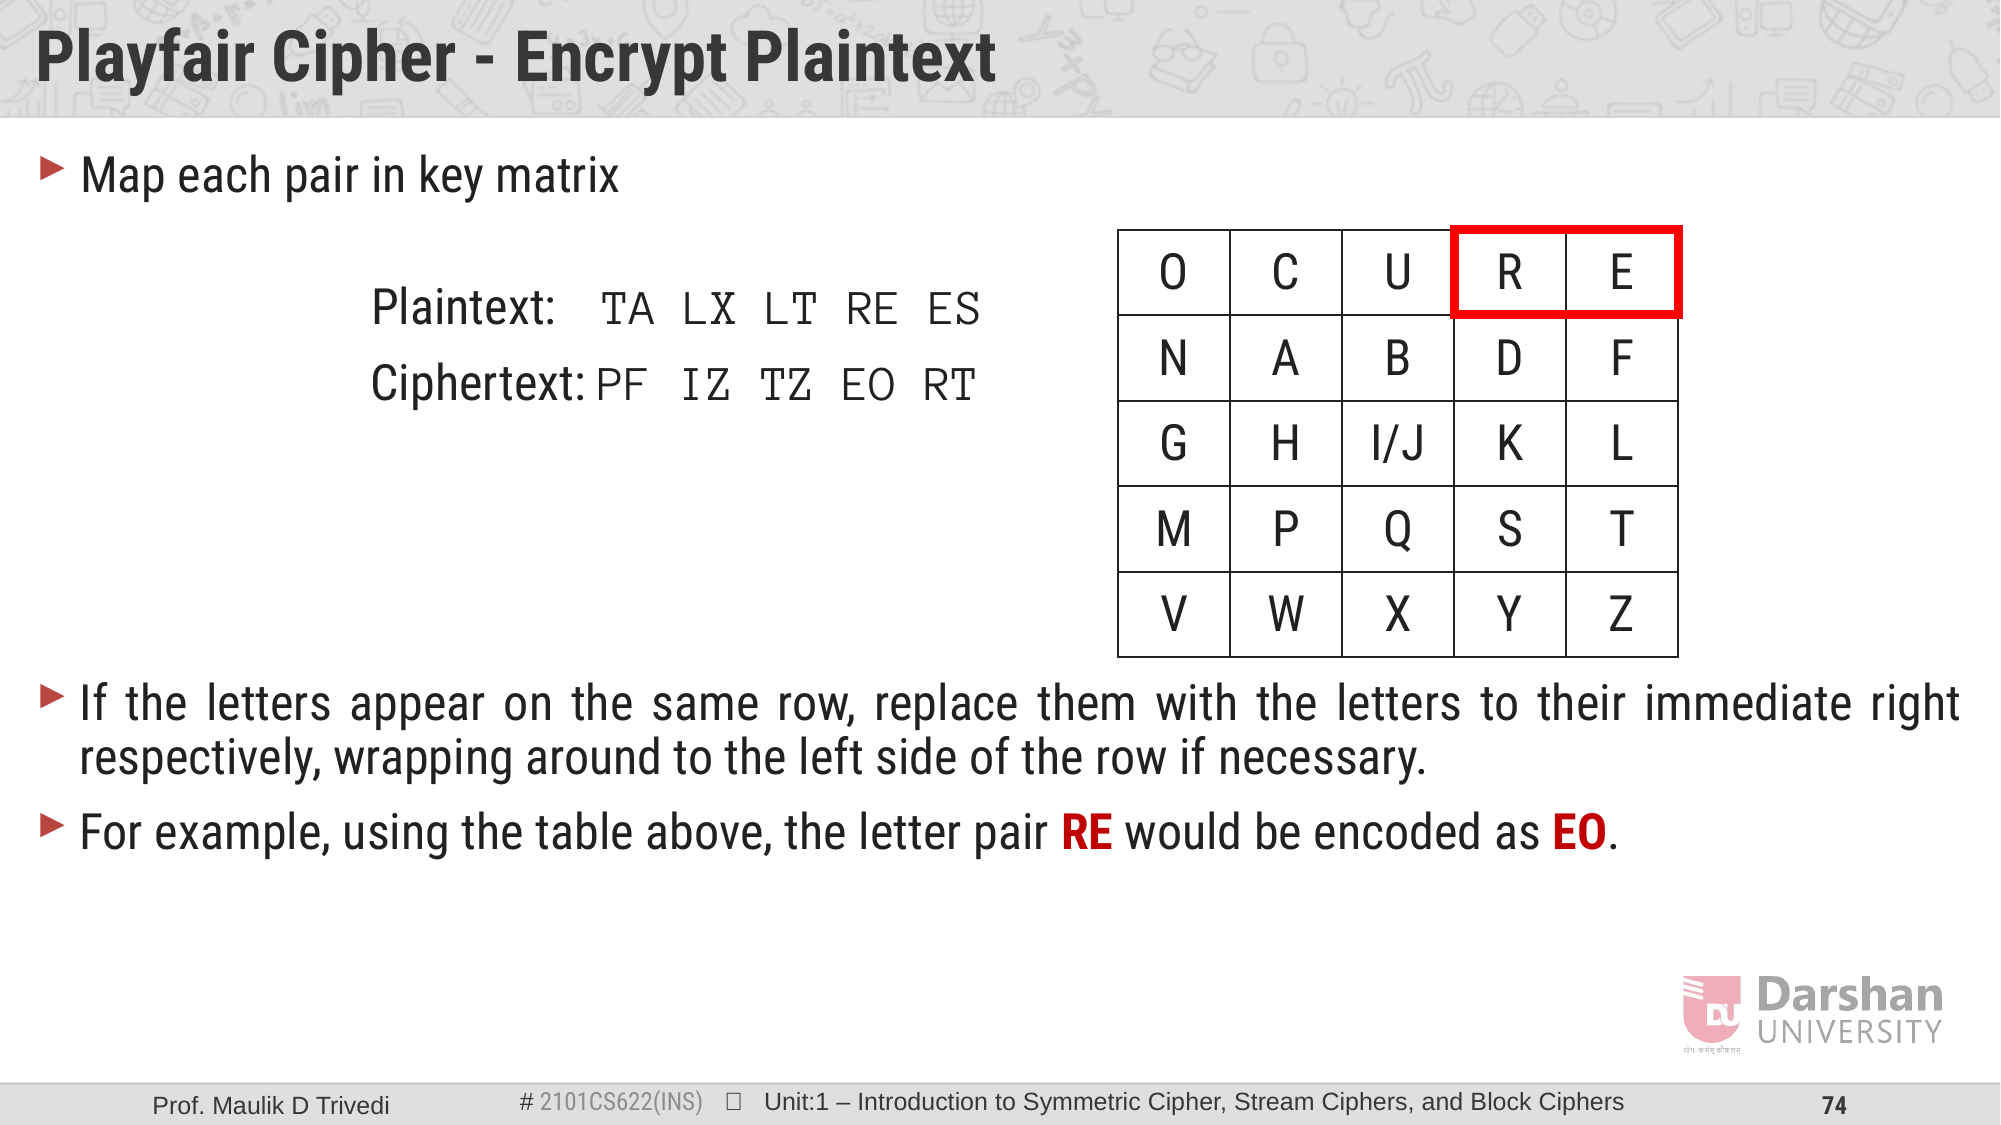

# Playfair Cipher - Encrypt Plaintext
Map each pair in key matrix
| O | C | U | R | E |
| --- | --- | --- | --- | --- |
| N | A | B | D | F |
| G | H | I/J | K | L |
| M | P | Q | S | T |
| V | W | X | Y | Z |

Plaintext:    TA LX LT RE ES
Ciphertext: PF IZ TZ EO RT
If the letters appear on the same row, replace them with the letters to their immediate right respectively, wrapping around to the left side of the row if necessary.
For example, using the table above, the letter pair RE would be encoded as EO.